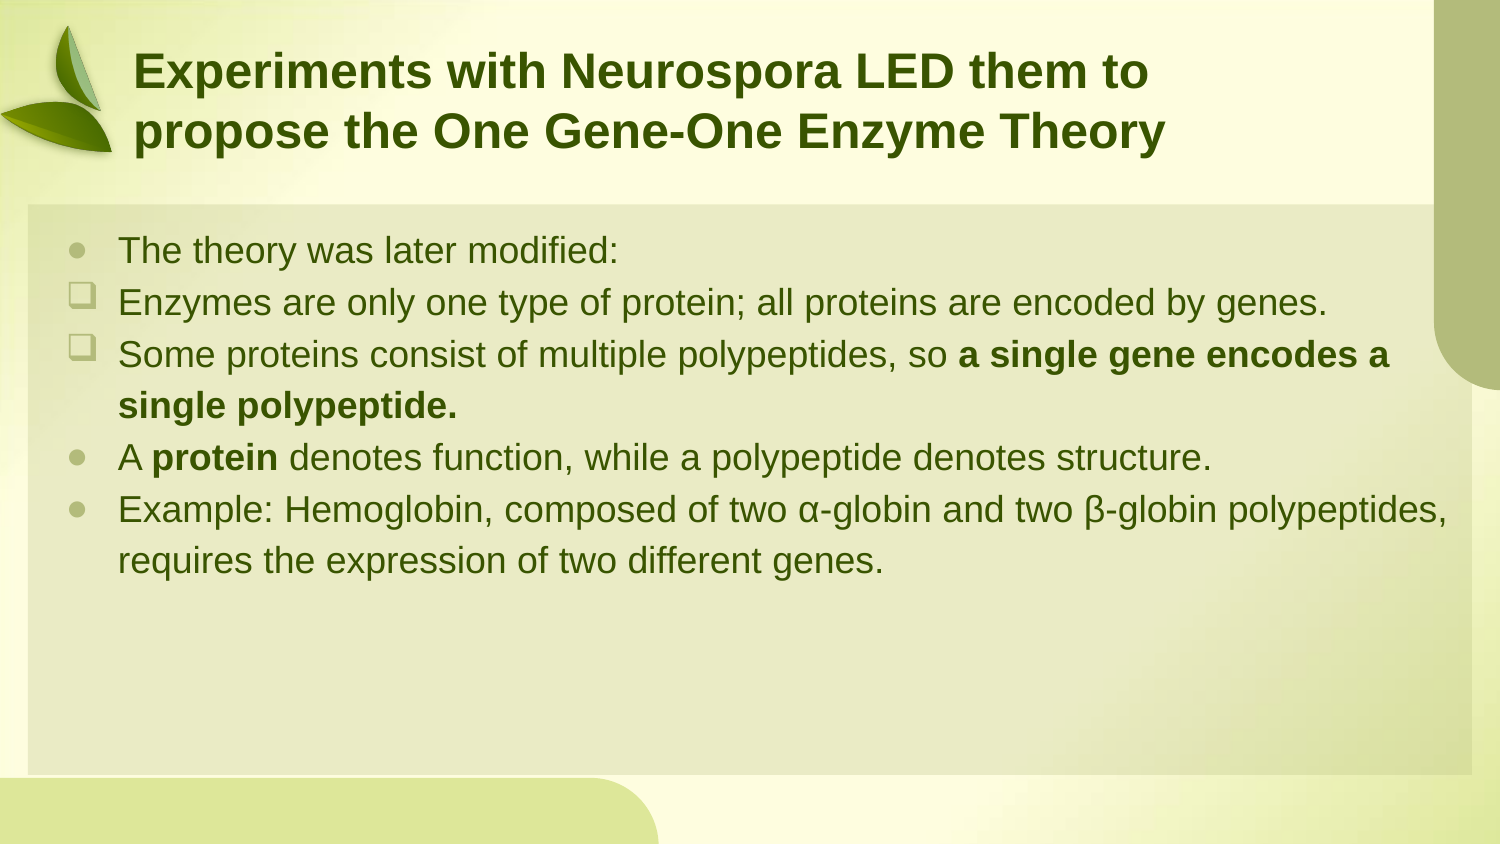

# Experiments with Neurospora LED them to propose the One Gene-One Enzyme Theory
The theory was later modified:
Enzymes are only one type of protein; all proteins are encoded by genes.
Some proteins consist of multiple polypeptides, so a single gene encodes a single polypeptide.
A protein denotes function, while a polypeptide denotes structure.
Example: Hemoglobin, composed of two α-globin and two β-globin polypeptides, requires the expression of two different genes.